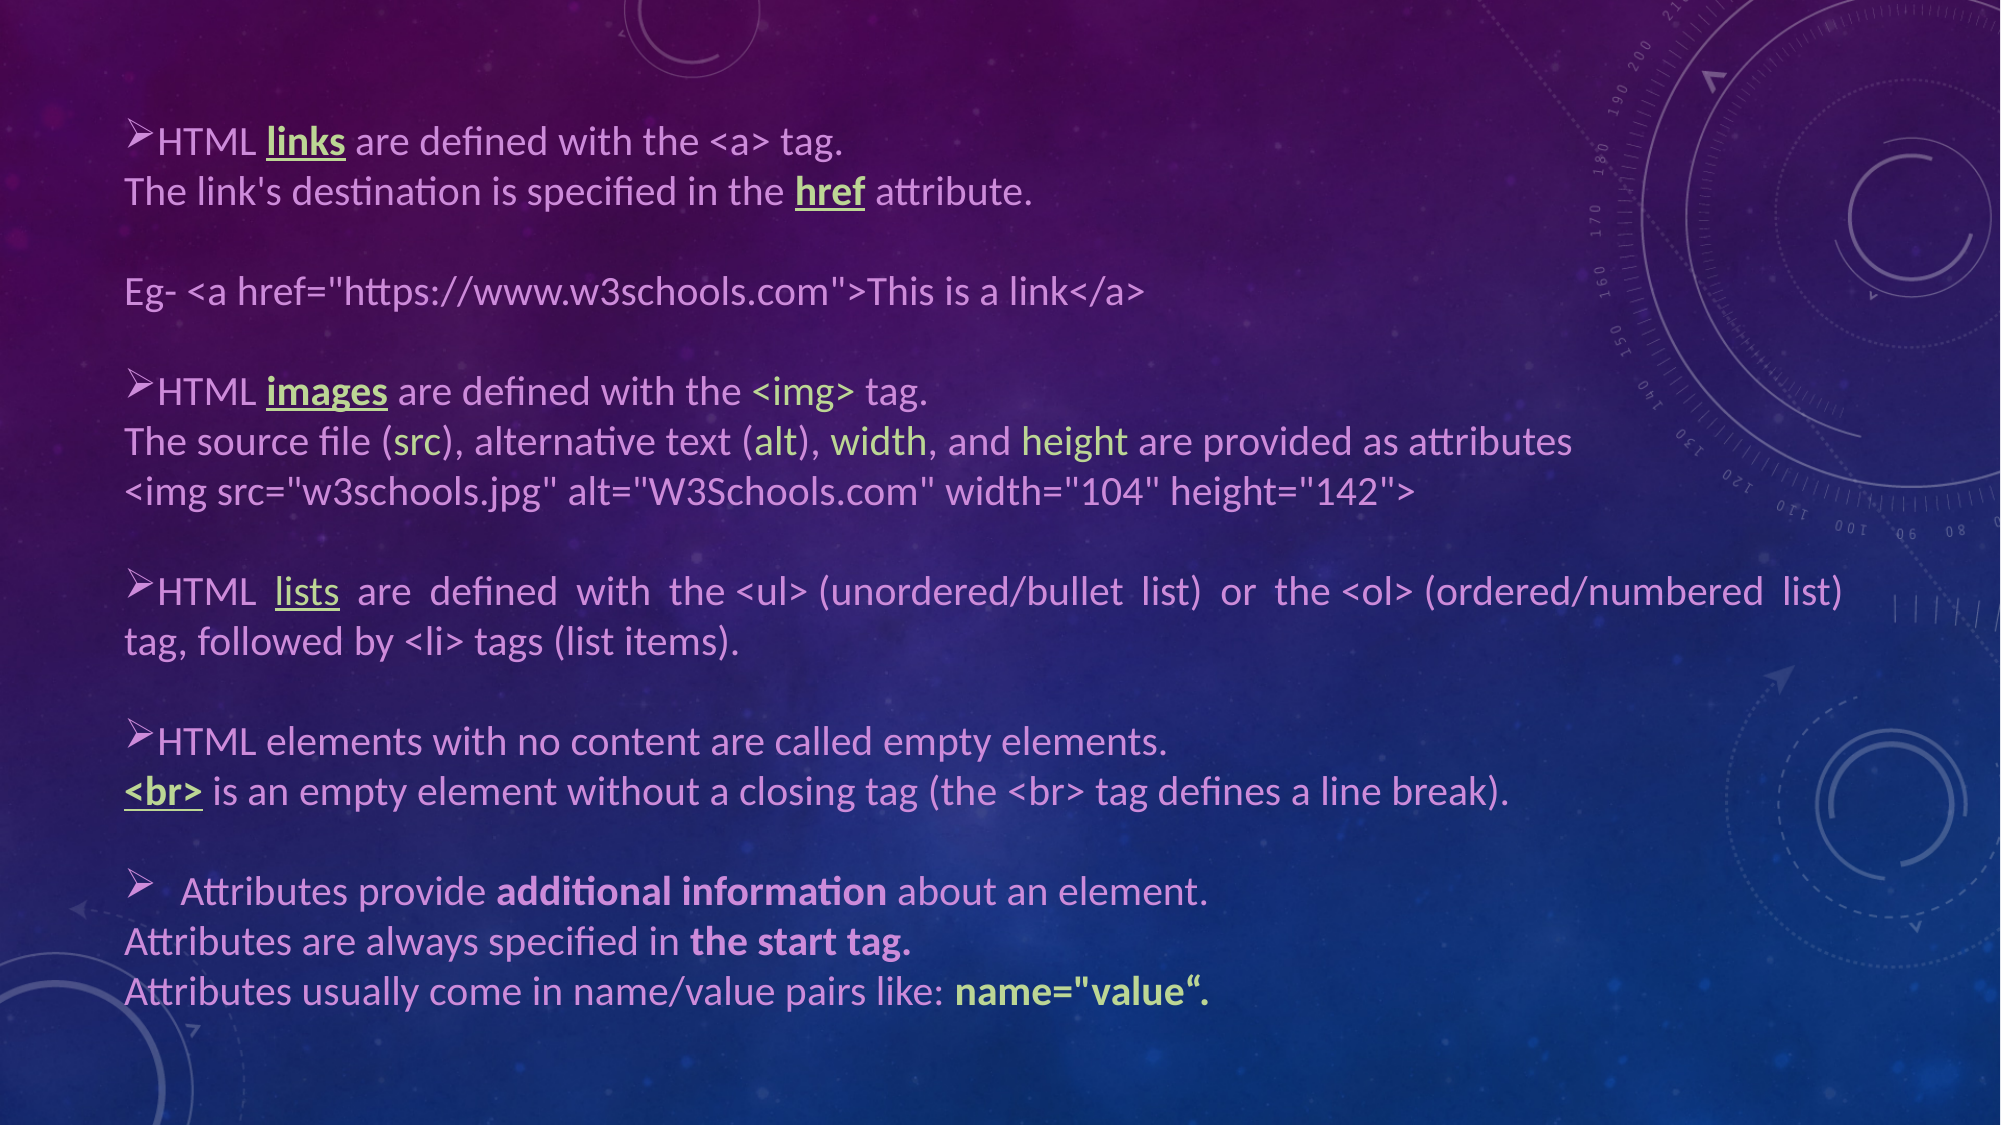

HTML links are defined with the <a> tag.
The link's destination is specified in the href attribute.

Eg- <a href="https://www.w3schools.com">This is a link</a>

HTML images are defined with the <img> tag.
The source file (src), alternative text (alt), width, and height are provided as attributes
<img src="w3schools.jpg" alt="W3Schools.com" width="104" height="142">

HTML lists are defined with the <ul> (unordered/bullet list) or the <ol> (ordered/numbered list) tag, followed by <li> tags (list items).

HTML elements with no content are called empty elements.
<br> is an empty element without a closing tag (the <br> tag defines a line break).

Attributes provide additional information about an element.
Attributes are always specified in the start tag.
Attributes usually come in name/value pairs like: name="value“.